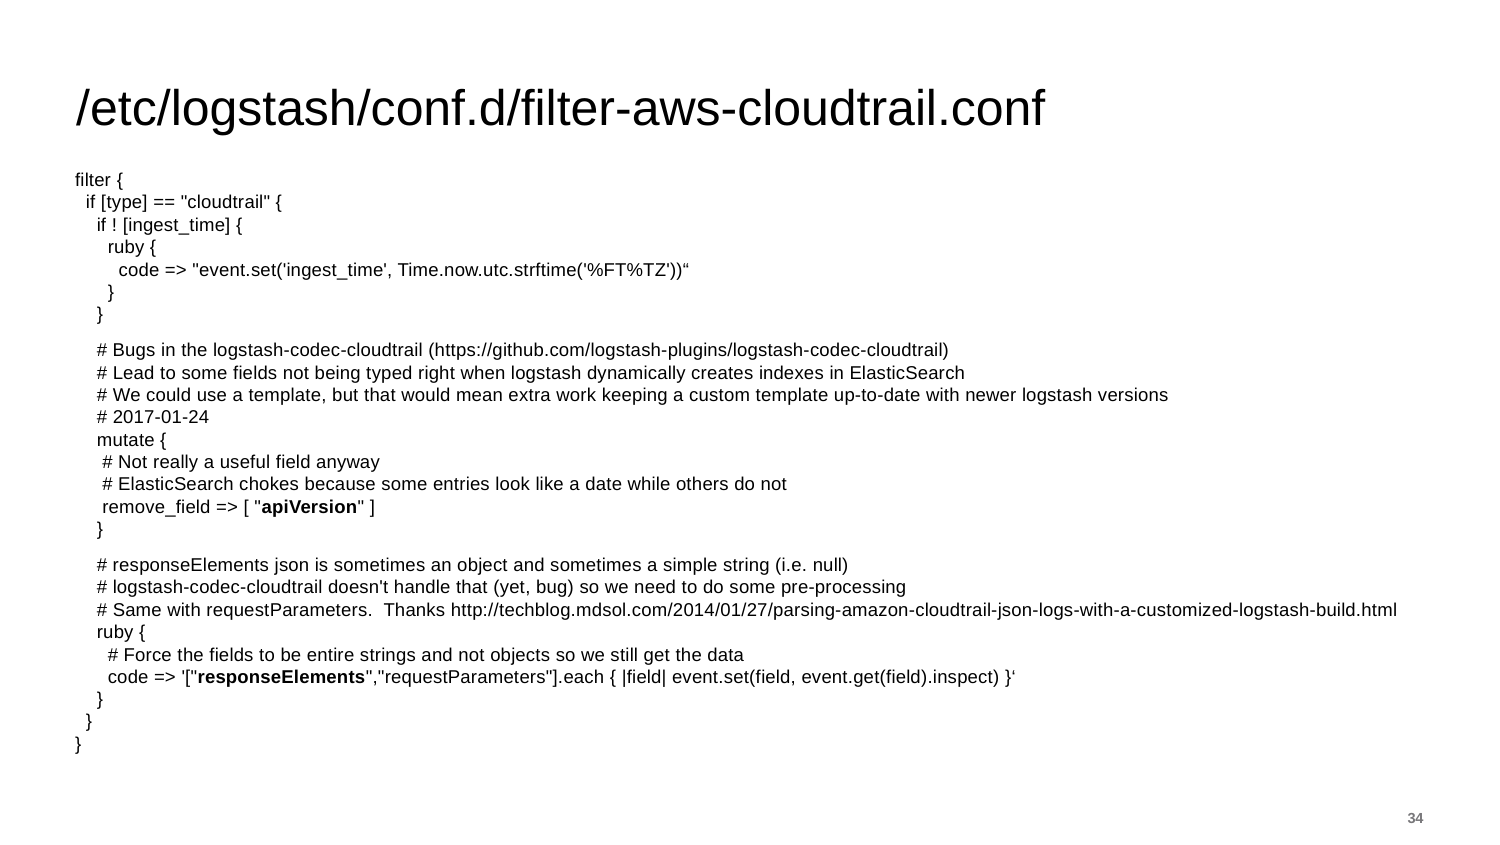

# /etc/logstash/conf.d/filter-aws-cloudtrail.conf
filter {
  if [type] == "cloudtrail" {
    if ! [ingest_time] {
      ruby {
        code => "event.set('ingest_time', Time.now.utc.strftime('%FT%TZ'))“
      }
    }
    # Bugs in the logstash-codec-cloudtrail (https://github.com/logstash-plugins/logstash-codec-cloudtrail)
    # Lead to some fields not being typed right when logstash dynamically creates indexes in ElasticSearch
    # We could use a template, but that would mean extra work keeping a custom template up-to-date with newer logstash versions
    # 2017-01-24
    mutate {
     # Not really a useful field anyway
     # ElasticSearch chokes because some entries look like a date while others do not
     remove_field => [ "apiVersion" ]
    }
    # responseElements json is sometimes an object and sometimes a simple string (i.e. null)
    # logstash-codec-cloudtrail doesn't handle that (yet, bug) so we need to do some pre-processing
    # Same with requestParameters.  Thanks http://techblog.mdsol.com/2014/01/27/parsing-amazon-cloudtrail-json-logs-with-a-customized-logstash-build.html
    ruby {
      # Force the fields to be entire strings and not objects so we still get the data
      code => '["responseElements","requestParameters"].each { |field| event.set(field, event.get(field).inspect) }‘
    }
  }
}